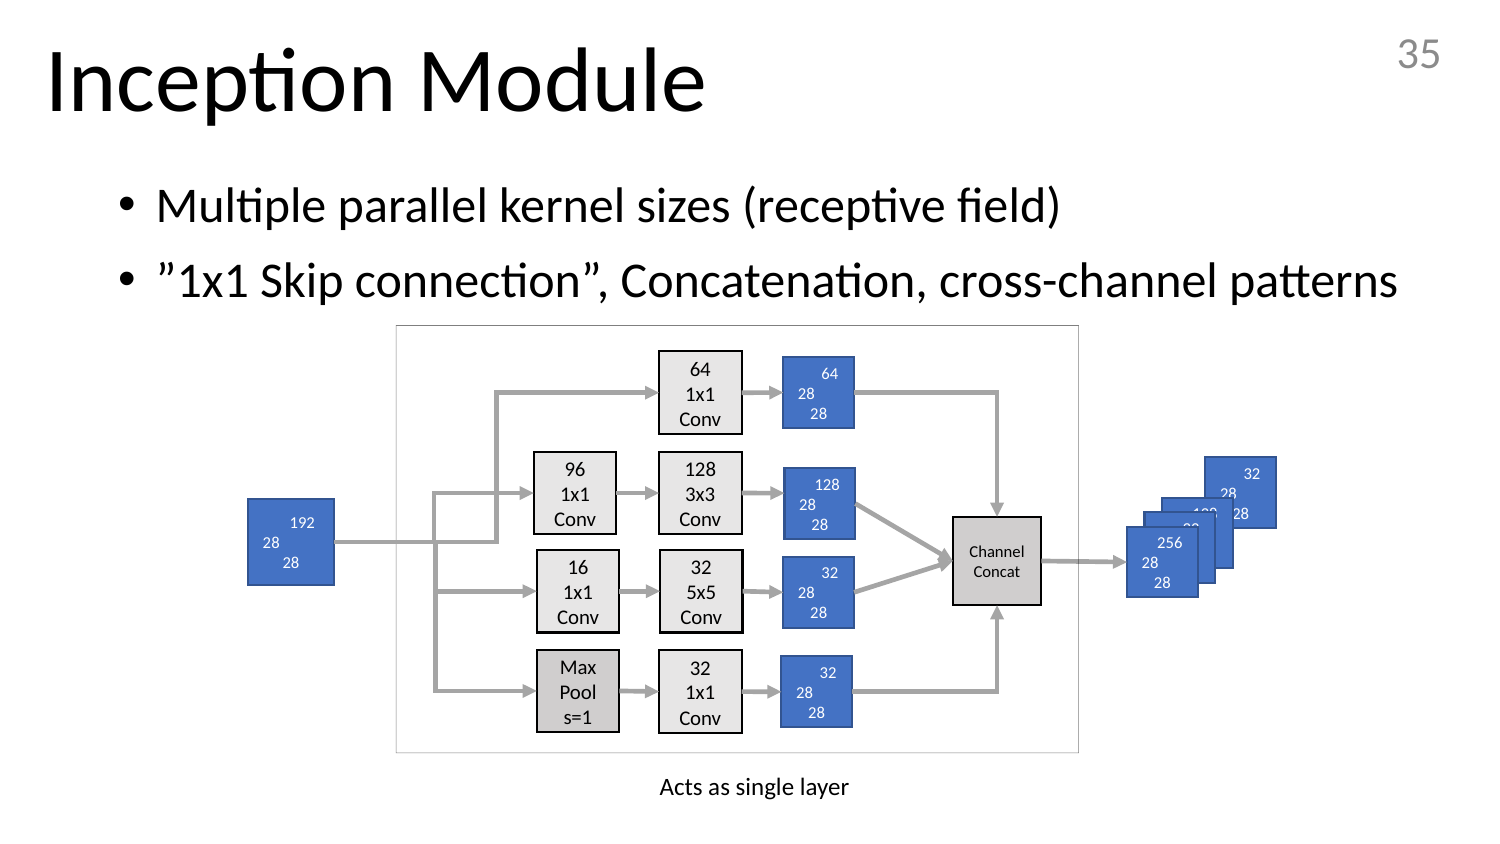

# Inception Module
35
Multiple parallel kernel sizes (receptive field)
”1x1 Skip connection”, Concatenation, cross-channel patterns

64
1x1
Conv
      64
28
28
96
1x1
Conv
128
3x3
Conv
      32
28
28
    128
28
28
    128
28
28
      192
28
28
      32
28
28
Channel
Concat
    256
28
28
16
1x1
Conv
32
5x5
Conv
      32
28
28
Max
Pool
s=1
32
1x1
Conv
      32
28
28
Acts as single layer